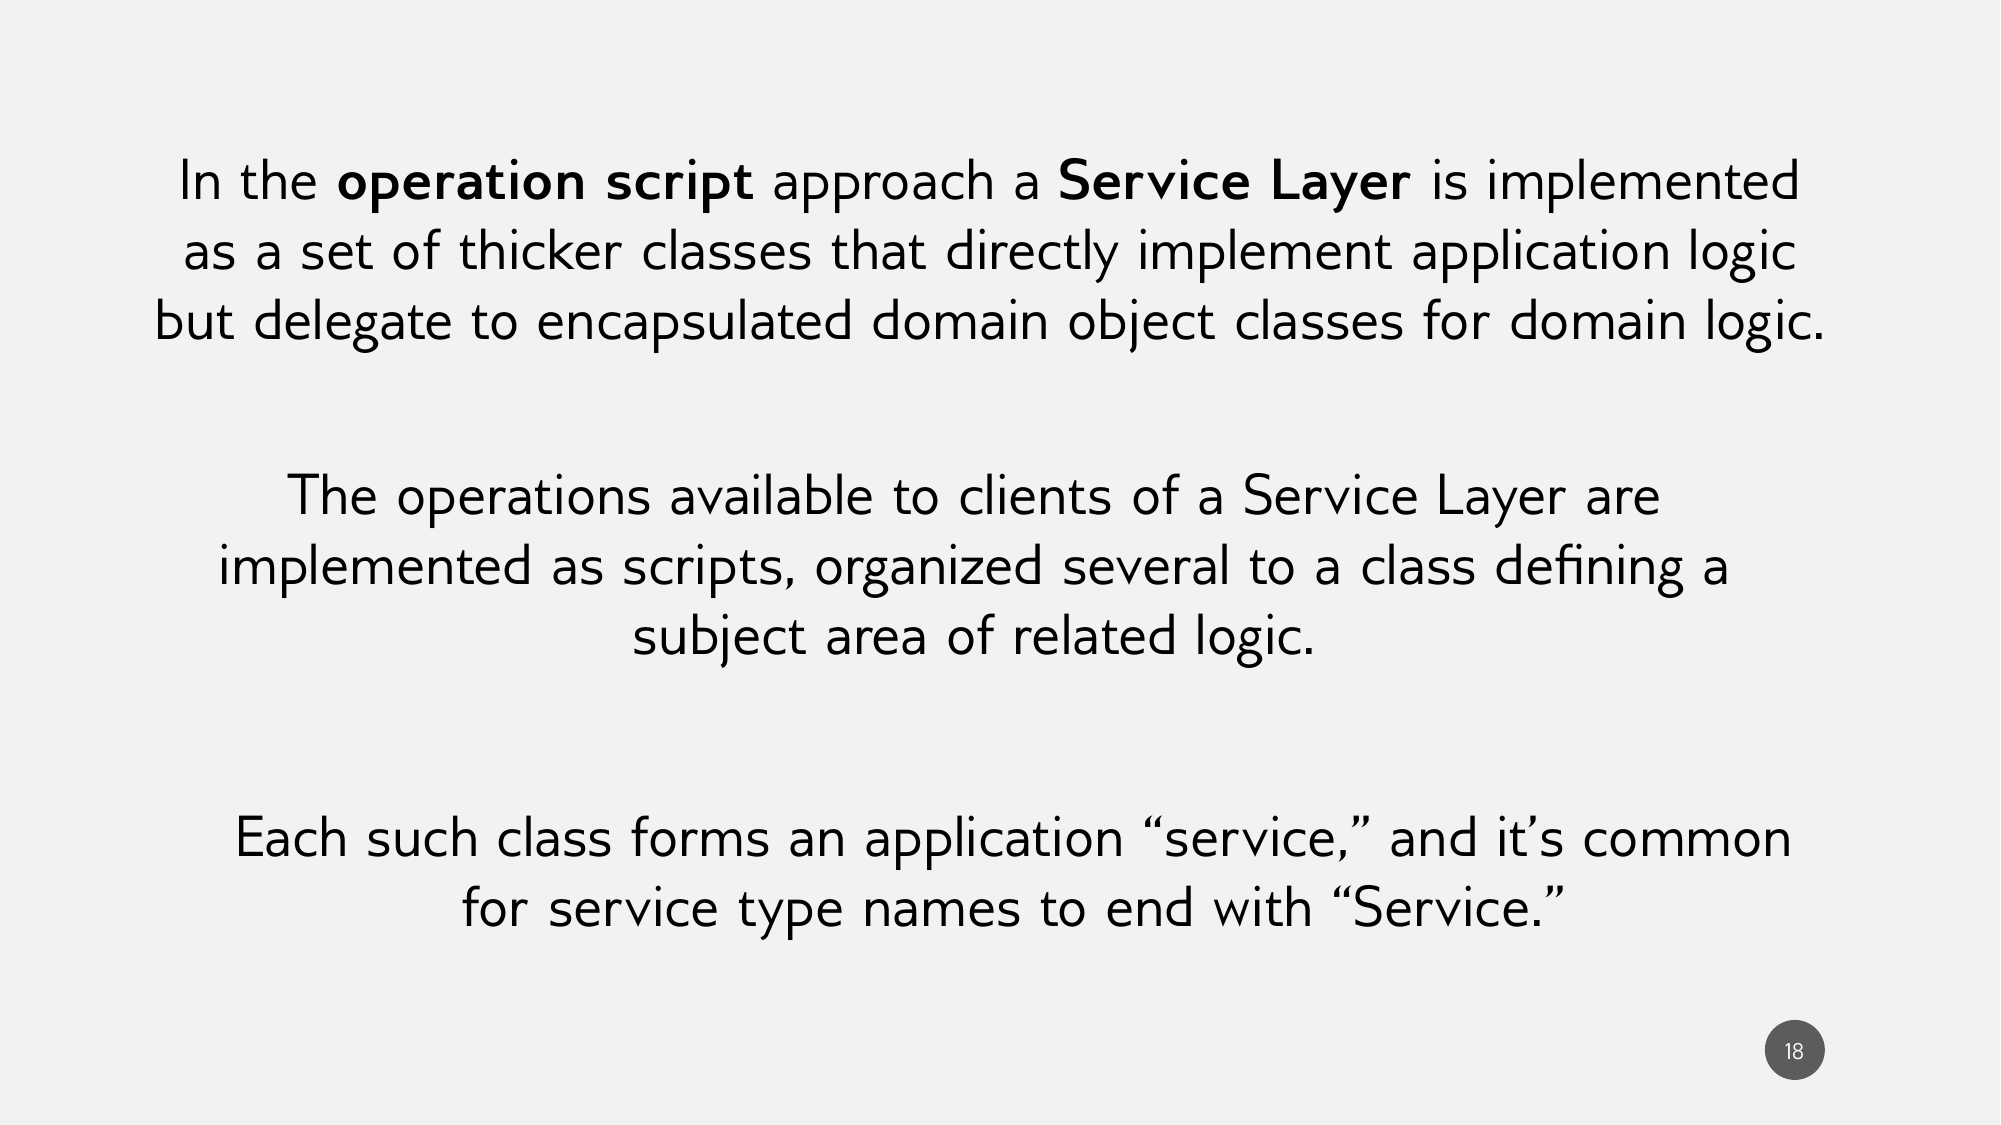

In the operation script approach a Service Layer is implemented as a set of thicker classes that directly implement application logic but delegate to encapsulated domain object classes for domain logic.
The operations available to clients of a Service Layer are implemented as scripts, organized several to a class defining a subject area of related logic.
Each such class forms an application “service,” and it’s common for service type names to end with “Service.”
18